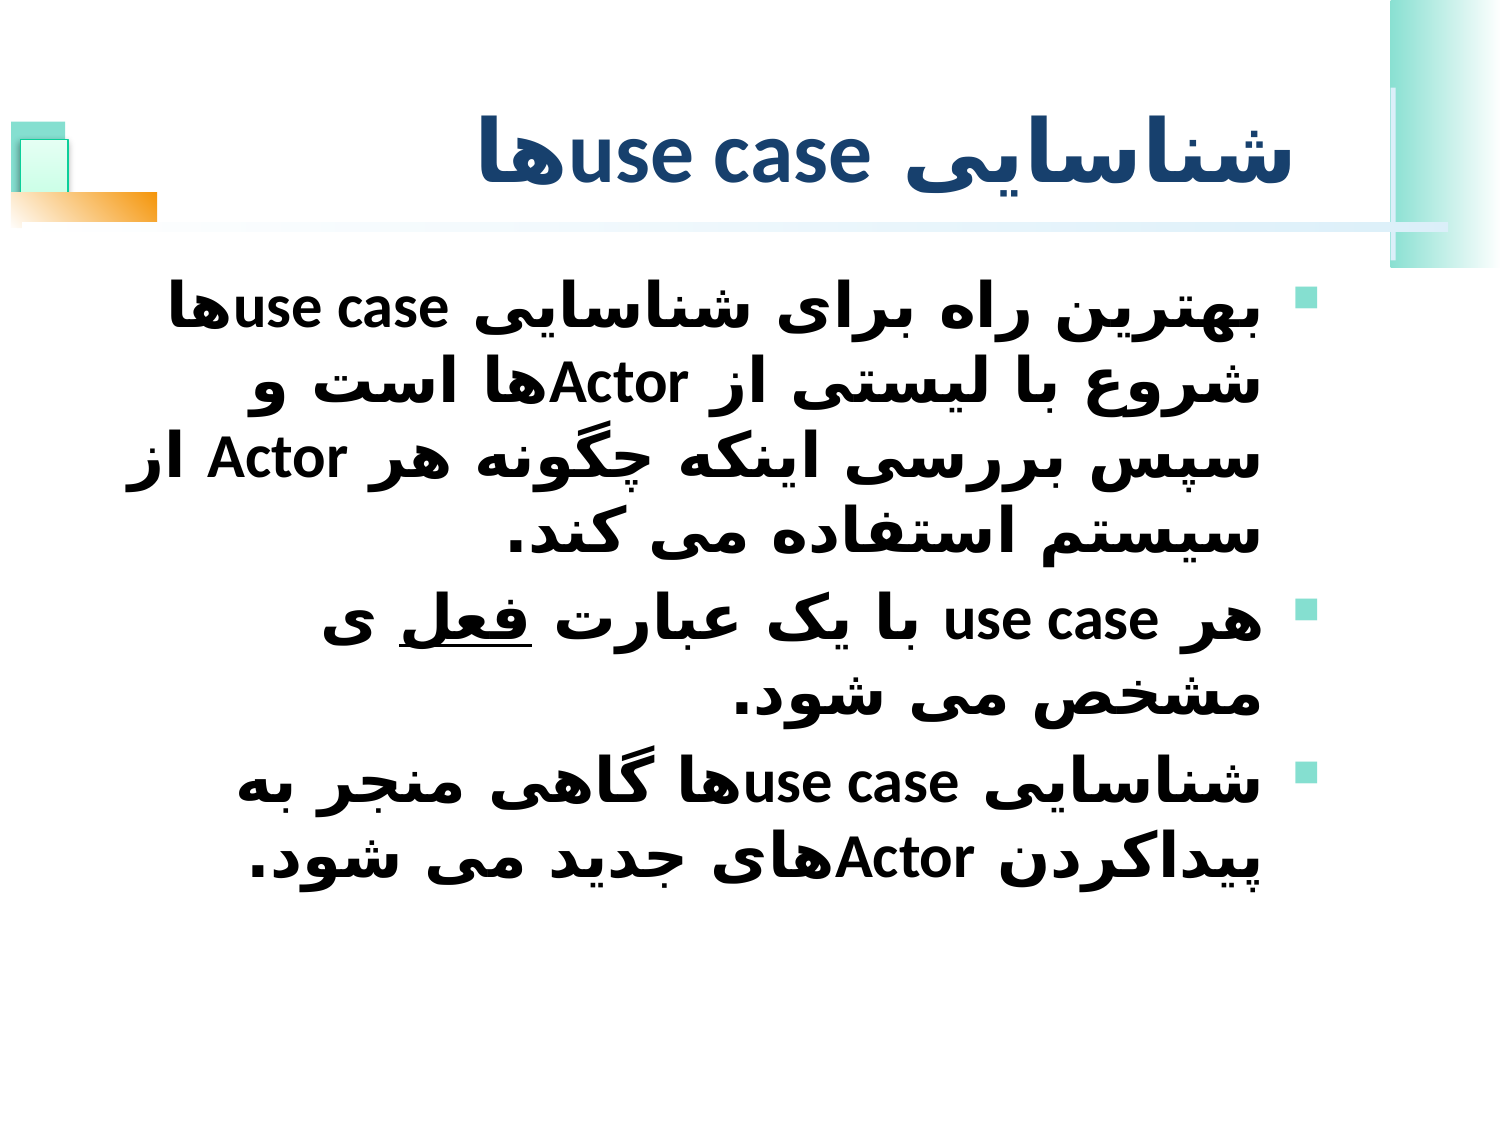

# شناسایی use caseها
بهترین راه برای شناسایی use caseها شروع با لیستی از Actorها است و سپس بررسی اینکه چگونه هر Actor از سیستم استفاده می کند.
هر use case با یک عبارت فعل ی مشخص می شود.
شناسایی use caseها گاهی منجر به پیداکردن Actorهای جدید می شود.